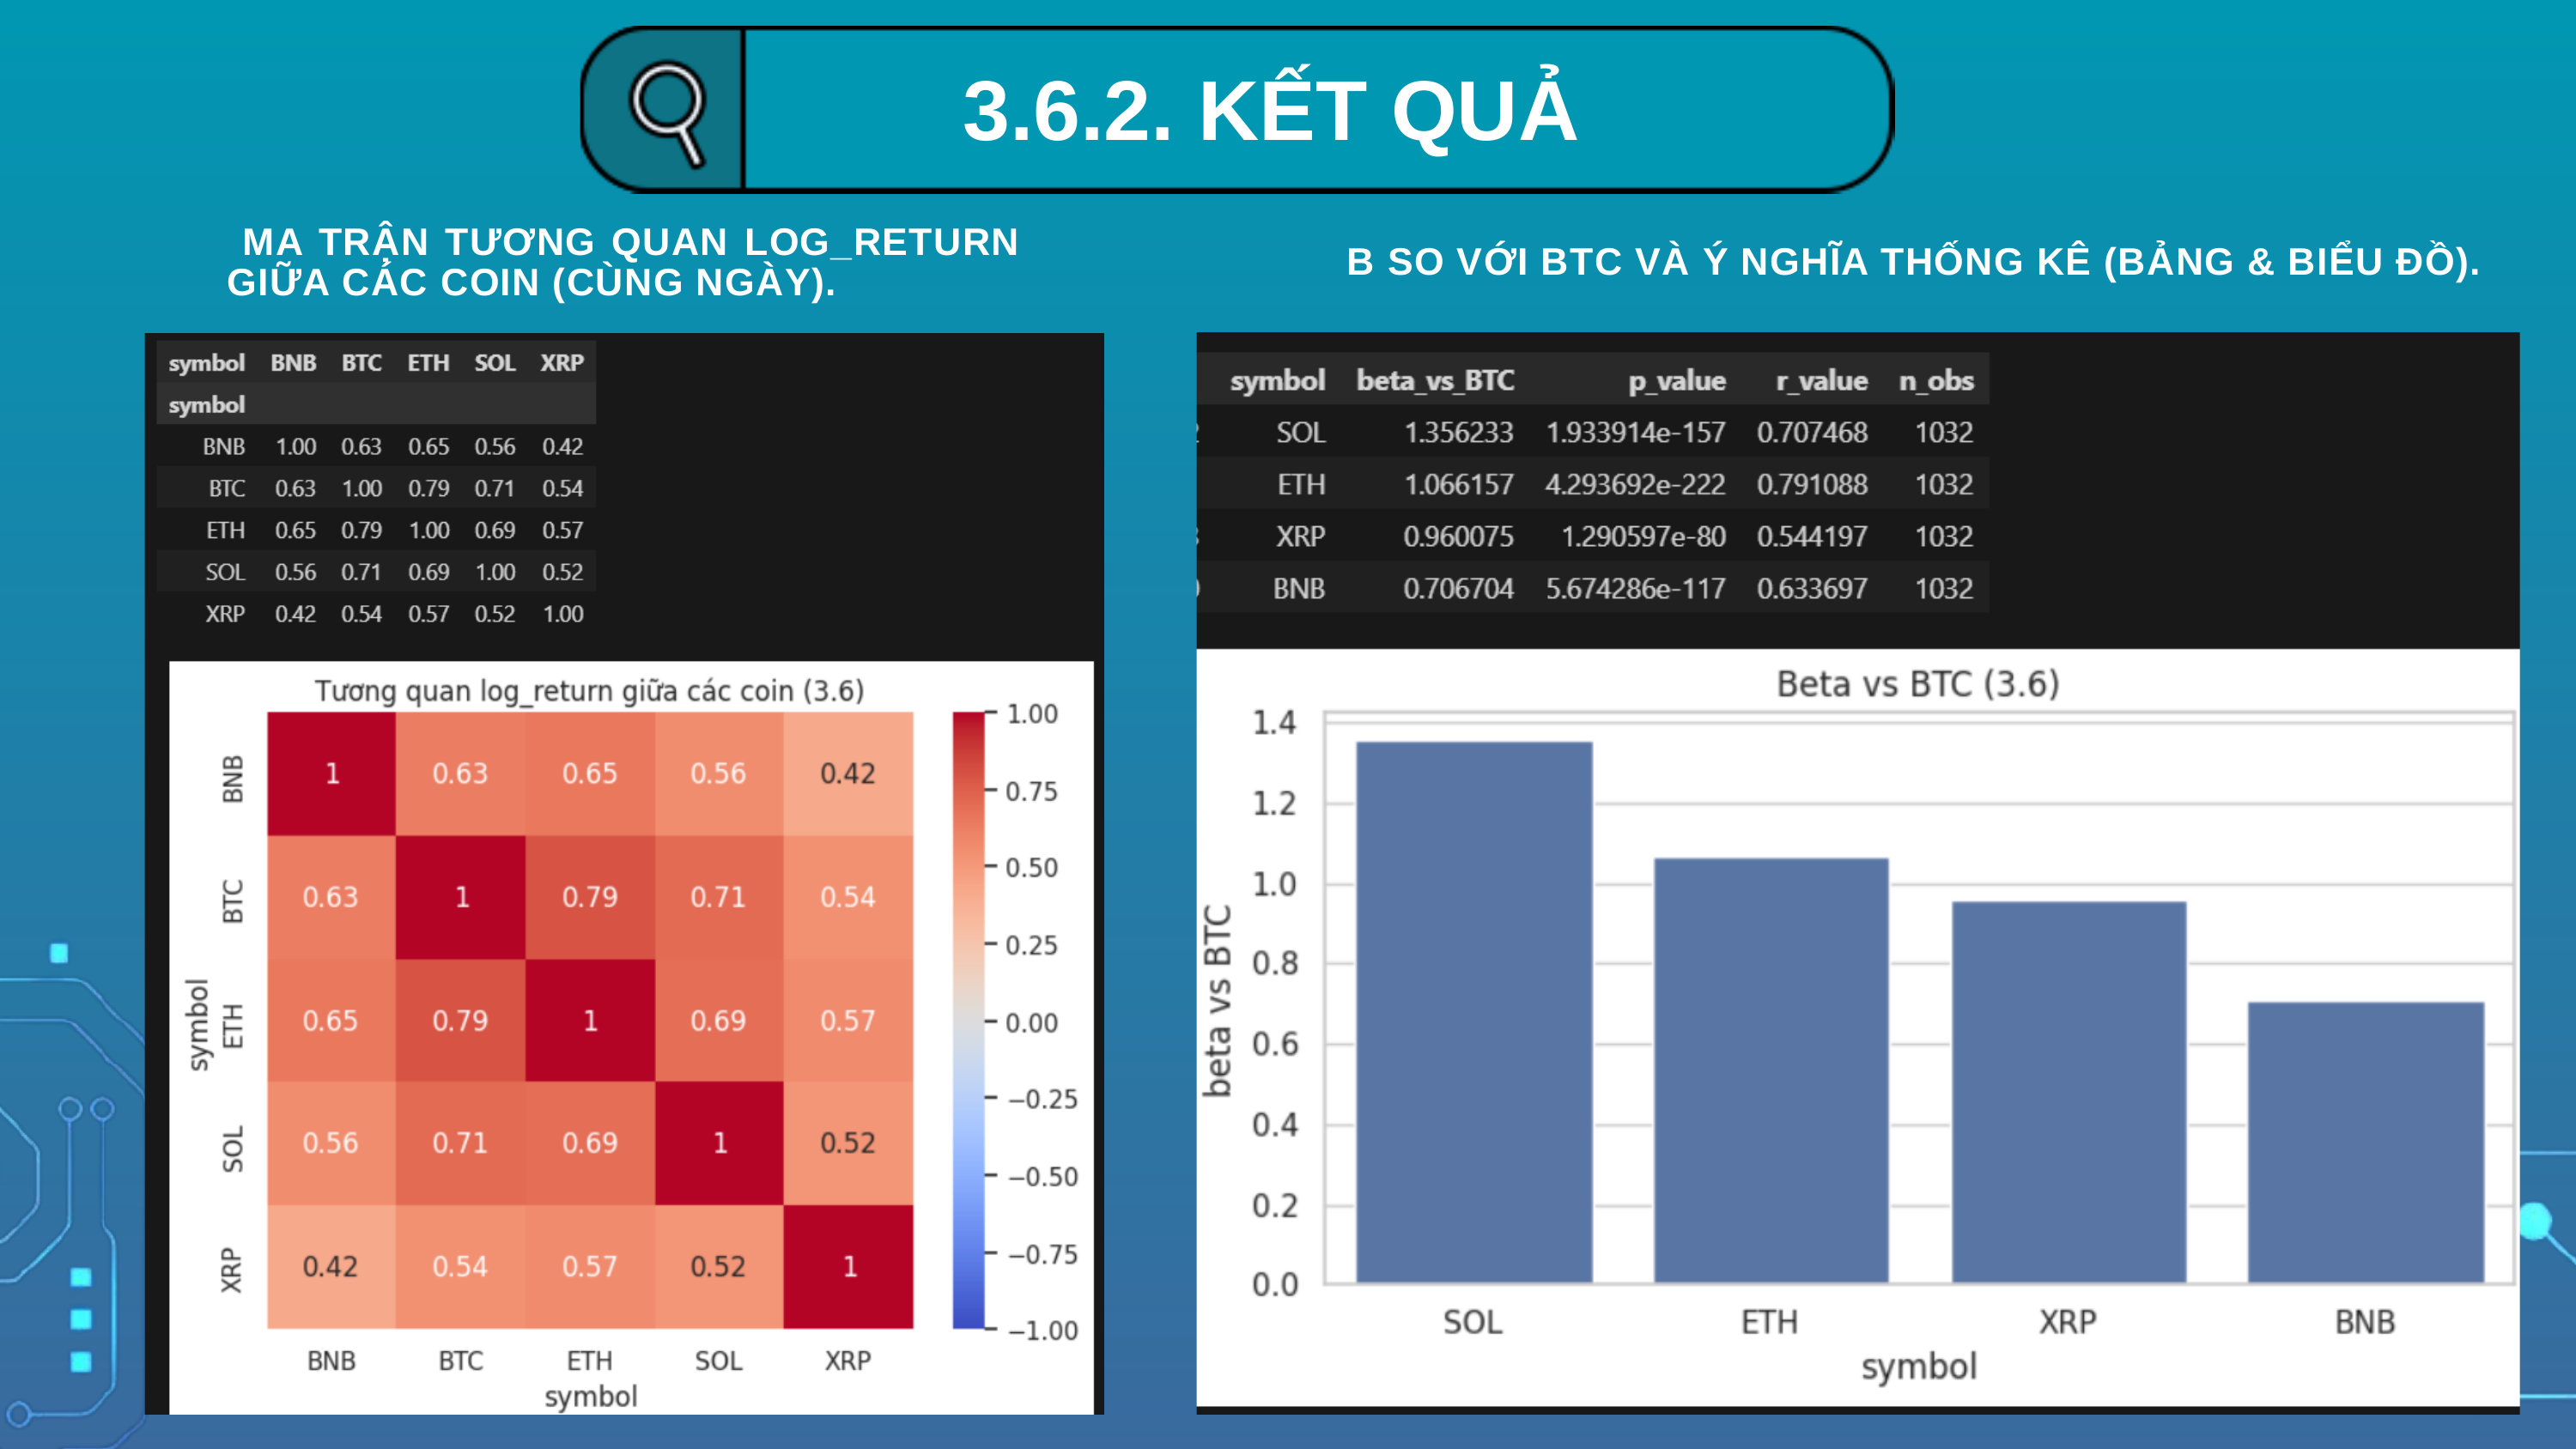

3.6.2. KẾT QUẢ
 MA TRẬN TƯƠNG QUAN LOG_RETURN GIỮA CÁC COIN (CÙNG NGÀY).
Β SO VỚI BTC VÀ Ý NGHĨA THỐNG KÊ (BẢNG & BIỂU ĐỒ).